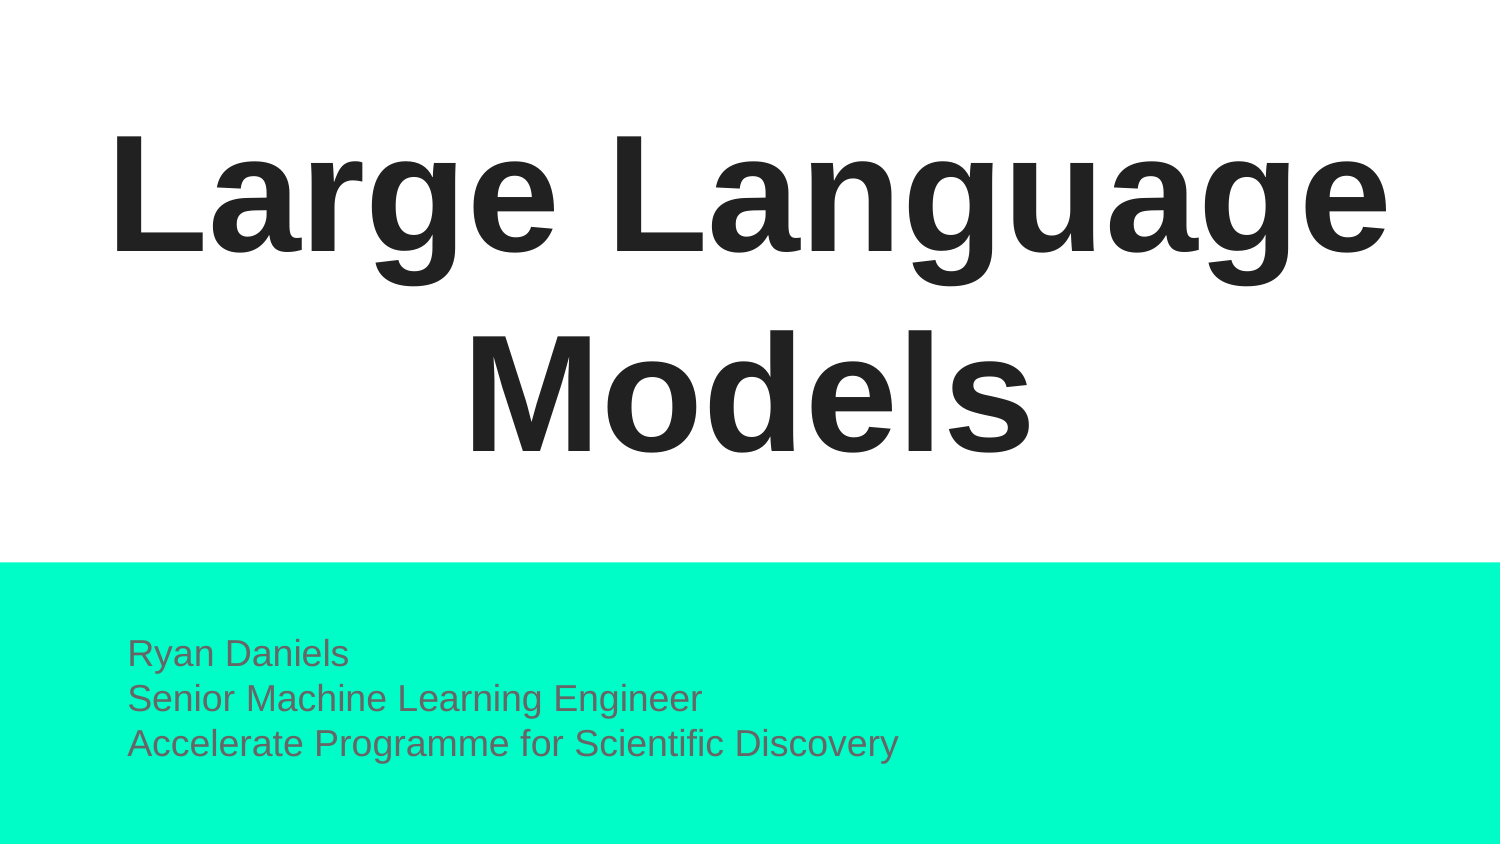

# Large Language Models
Ryan Daniels
Senior Machine Learning Engineer
Accelerate Programme for Scientific Discovery